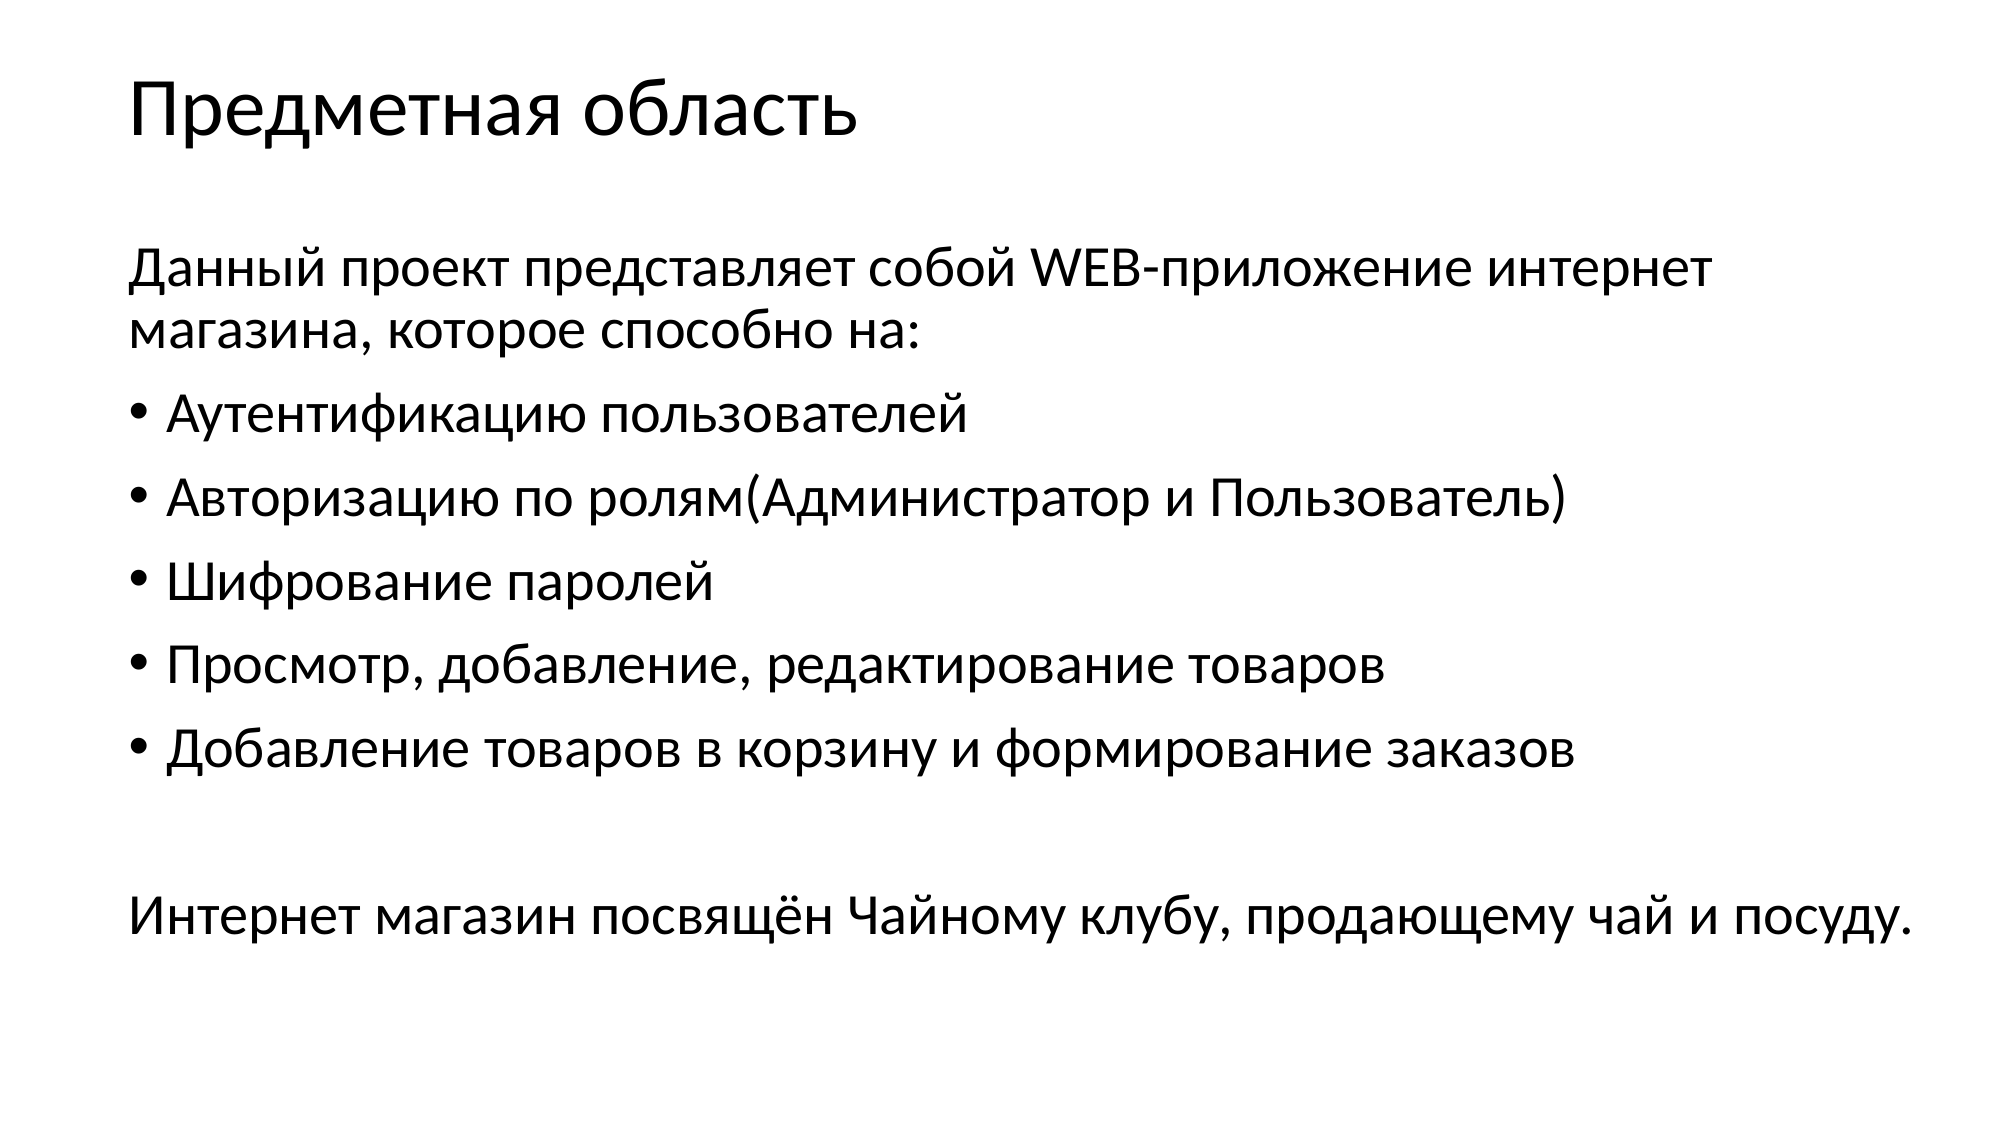

# Предметная область
Данный проект представляет собой WEB-приложение интернет магазина, которое способно на:
Аутентификацию пользователей
Авторизацию по ролям(Администратор и Пользователь)
Шифрование паролей
Просмотр, добавление, редактирование товаров
Добавление товаров в корзину и формирование заказов

Интернет магазин посвящён Чайному клубу, продающему чай и посуду.